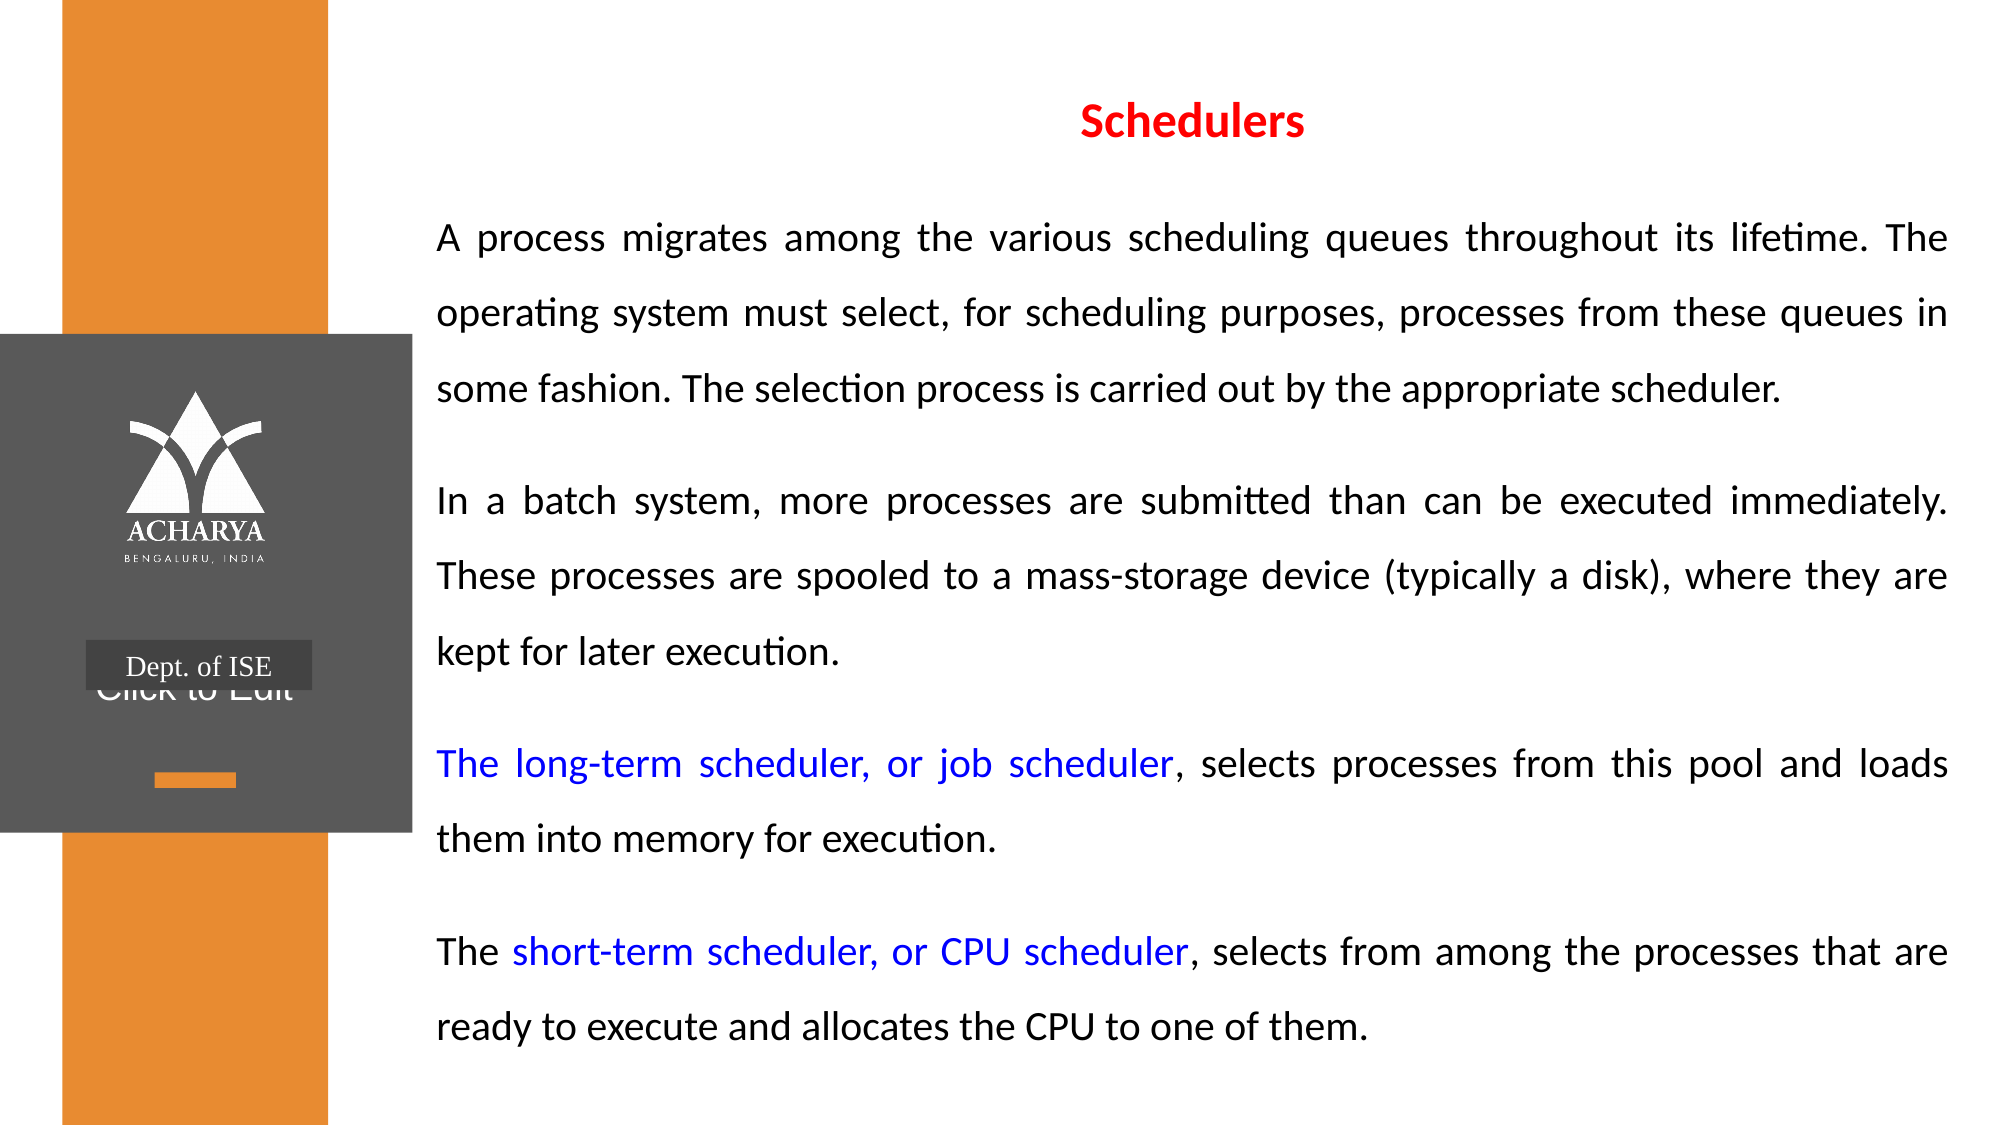

Schedulers
A process migrates among the various scheduling queues throughout its lifetime. The operating system must select, for scheduling purposes, processes from these queues in some fashion. The selection process is carried out by the appropriate scheduler.
In a batch system, more processes are submitted than can be executed immediately. These processes are spooled to a mass-storage device (typically a disk), where they are kept for later execution.
The long-term scheduler, or job scheduler, selects processes from this pool and loads them into memory for execution.
The short-term scheduler, or CPU scheduler, selects from among the processes that are ready to execute and allocates the CPU to one of them.

Dept. of ISE